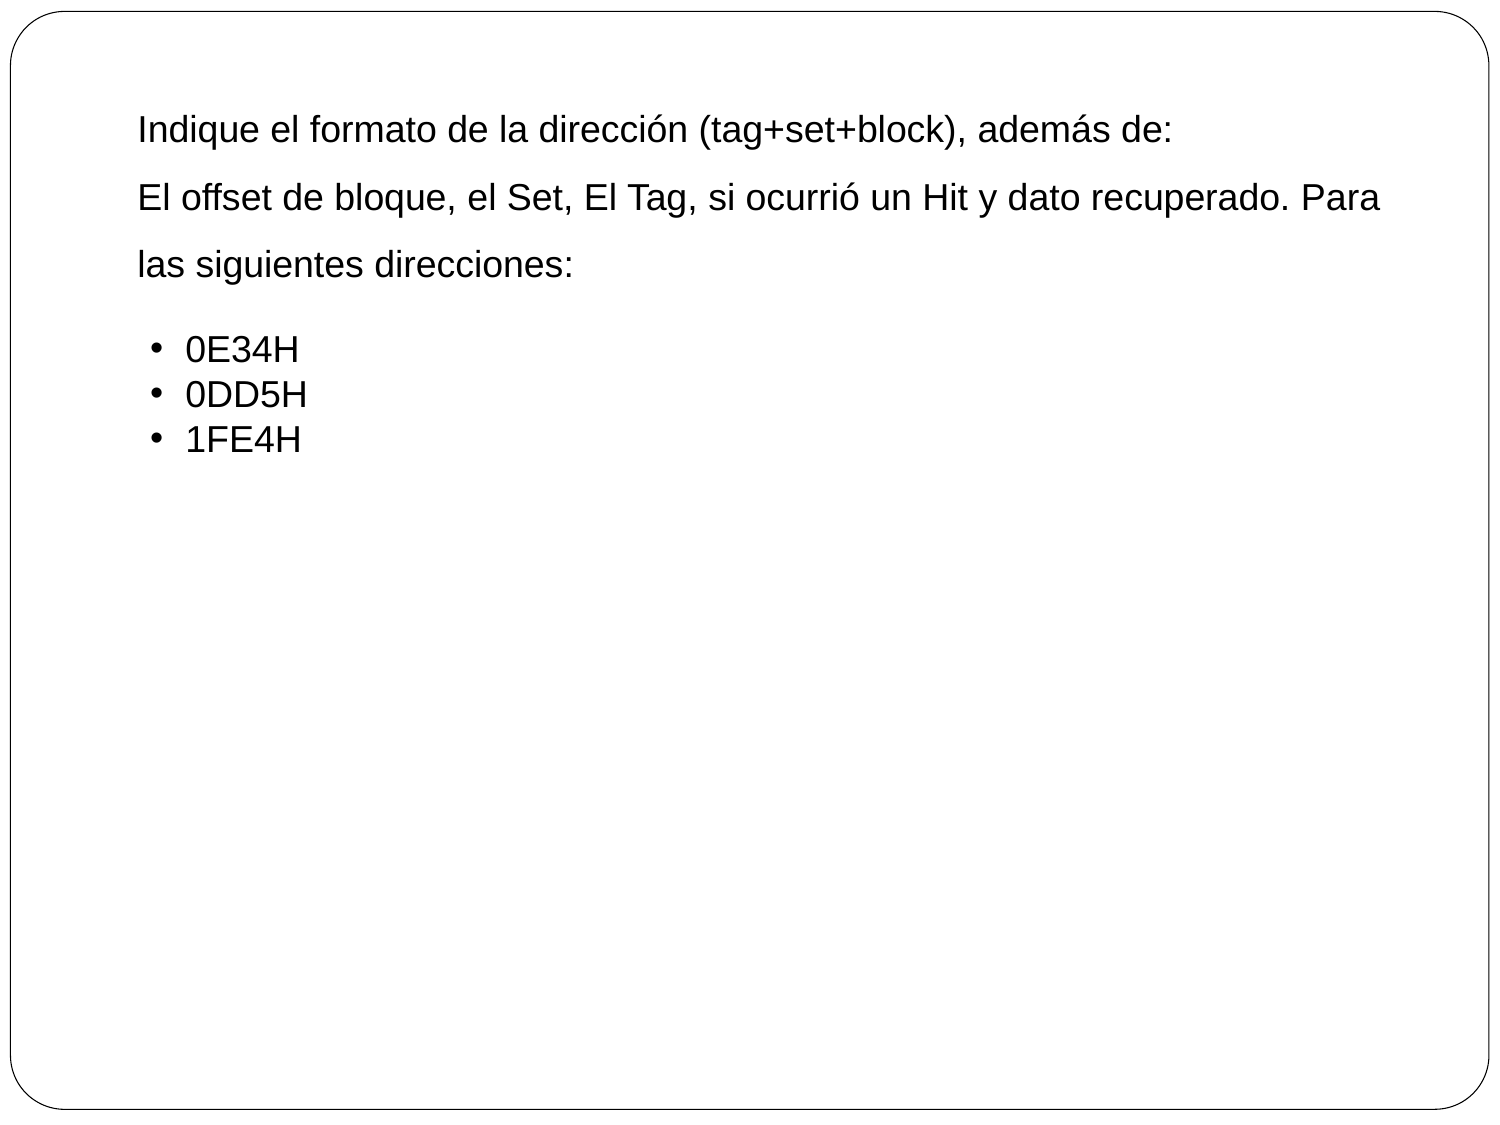

# Indique el formato de la dirección (tag+set+block), además de: El offset de bloque, el Set, El Tag, si ocurrió un Hit y dato recuperado. Para las siguientes direcciones:
0E34H
0DD5H
1FE4H